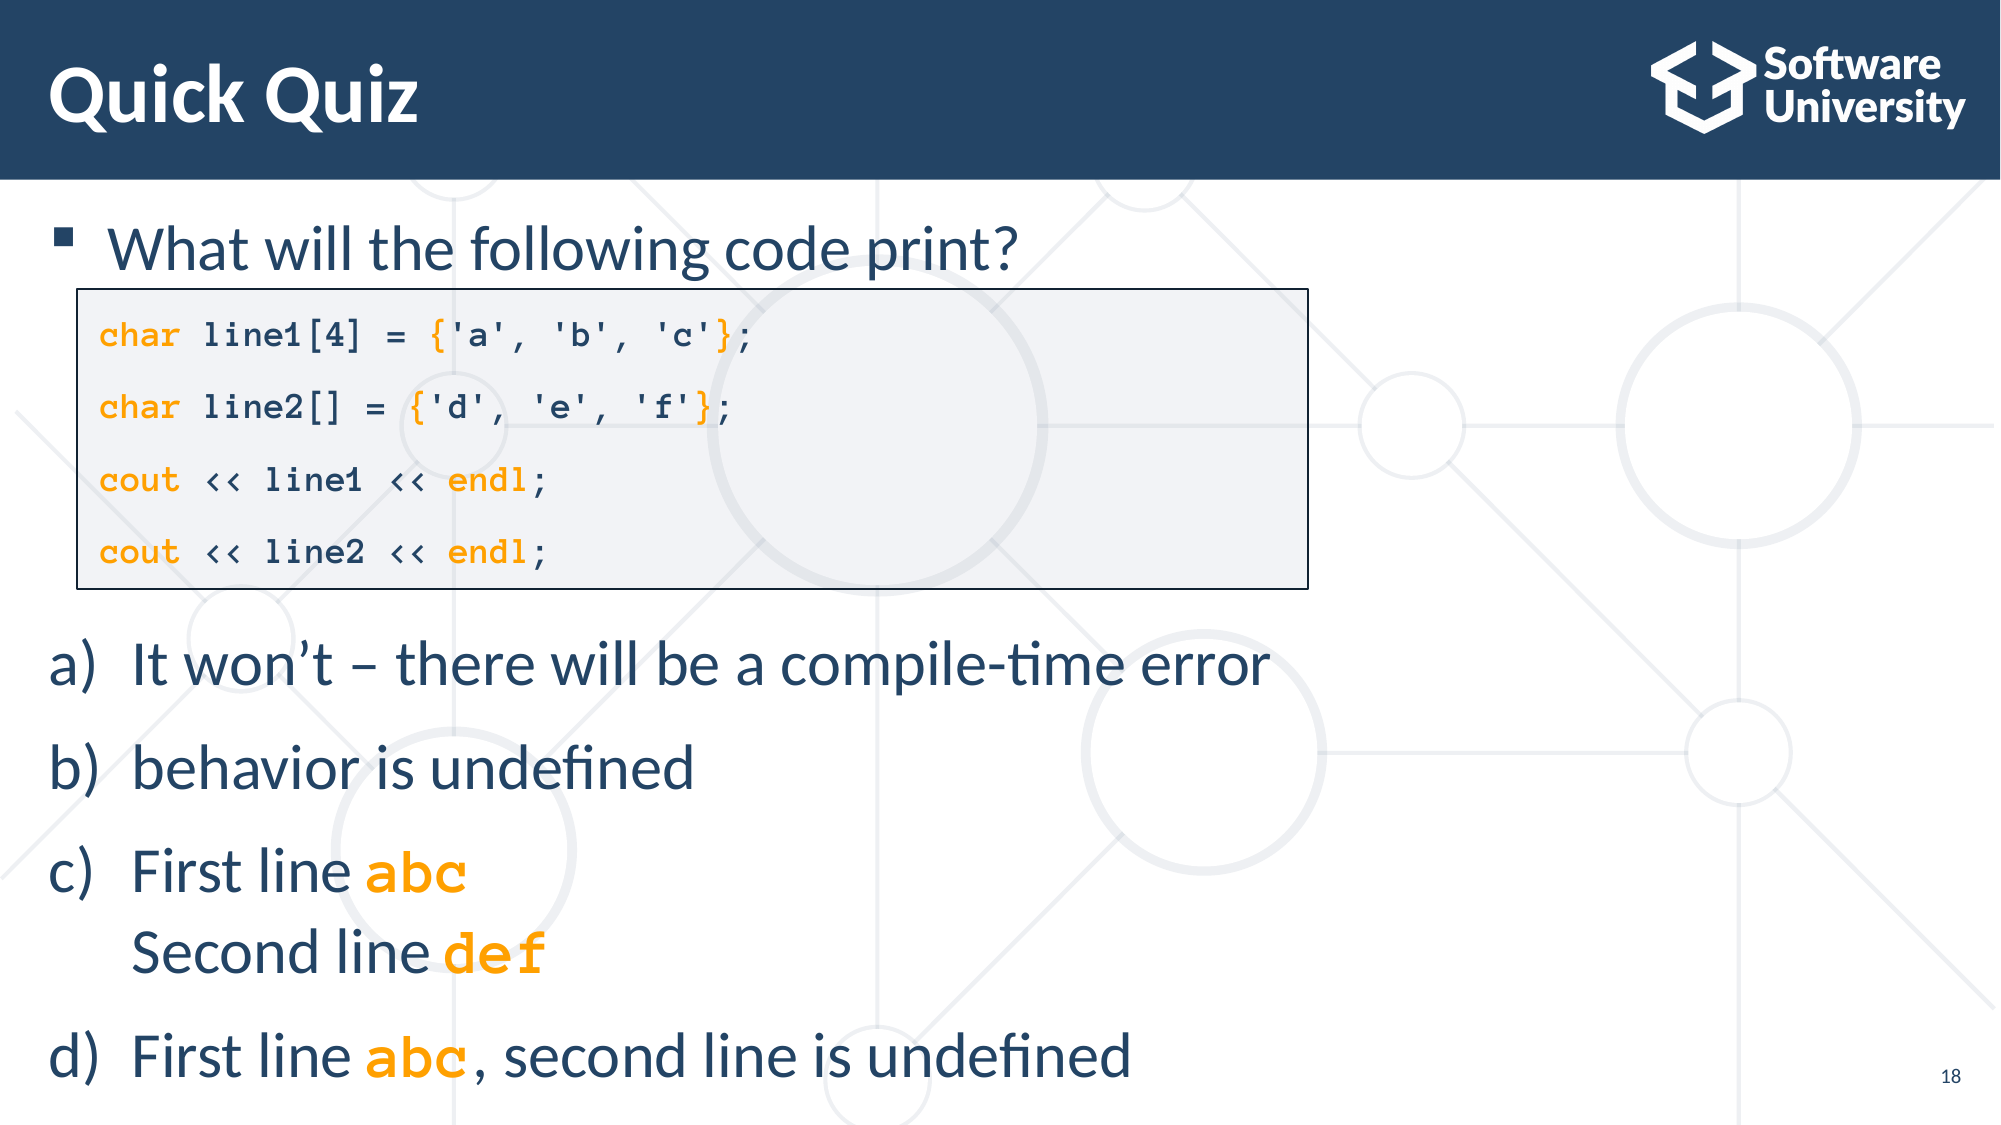

# Quick Quiz
TIME:
What will the following code print?

It won’t – there will be a compile-time error
behavior is undefined
First line abc
Second line def
First line abc, second line is undefined
char line1[4] = {'a', 'b', 'c'};
char line2[] = {'d', 'e', 'f'};
cout << line1 << endl;
cout << line2 << endl;
18